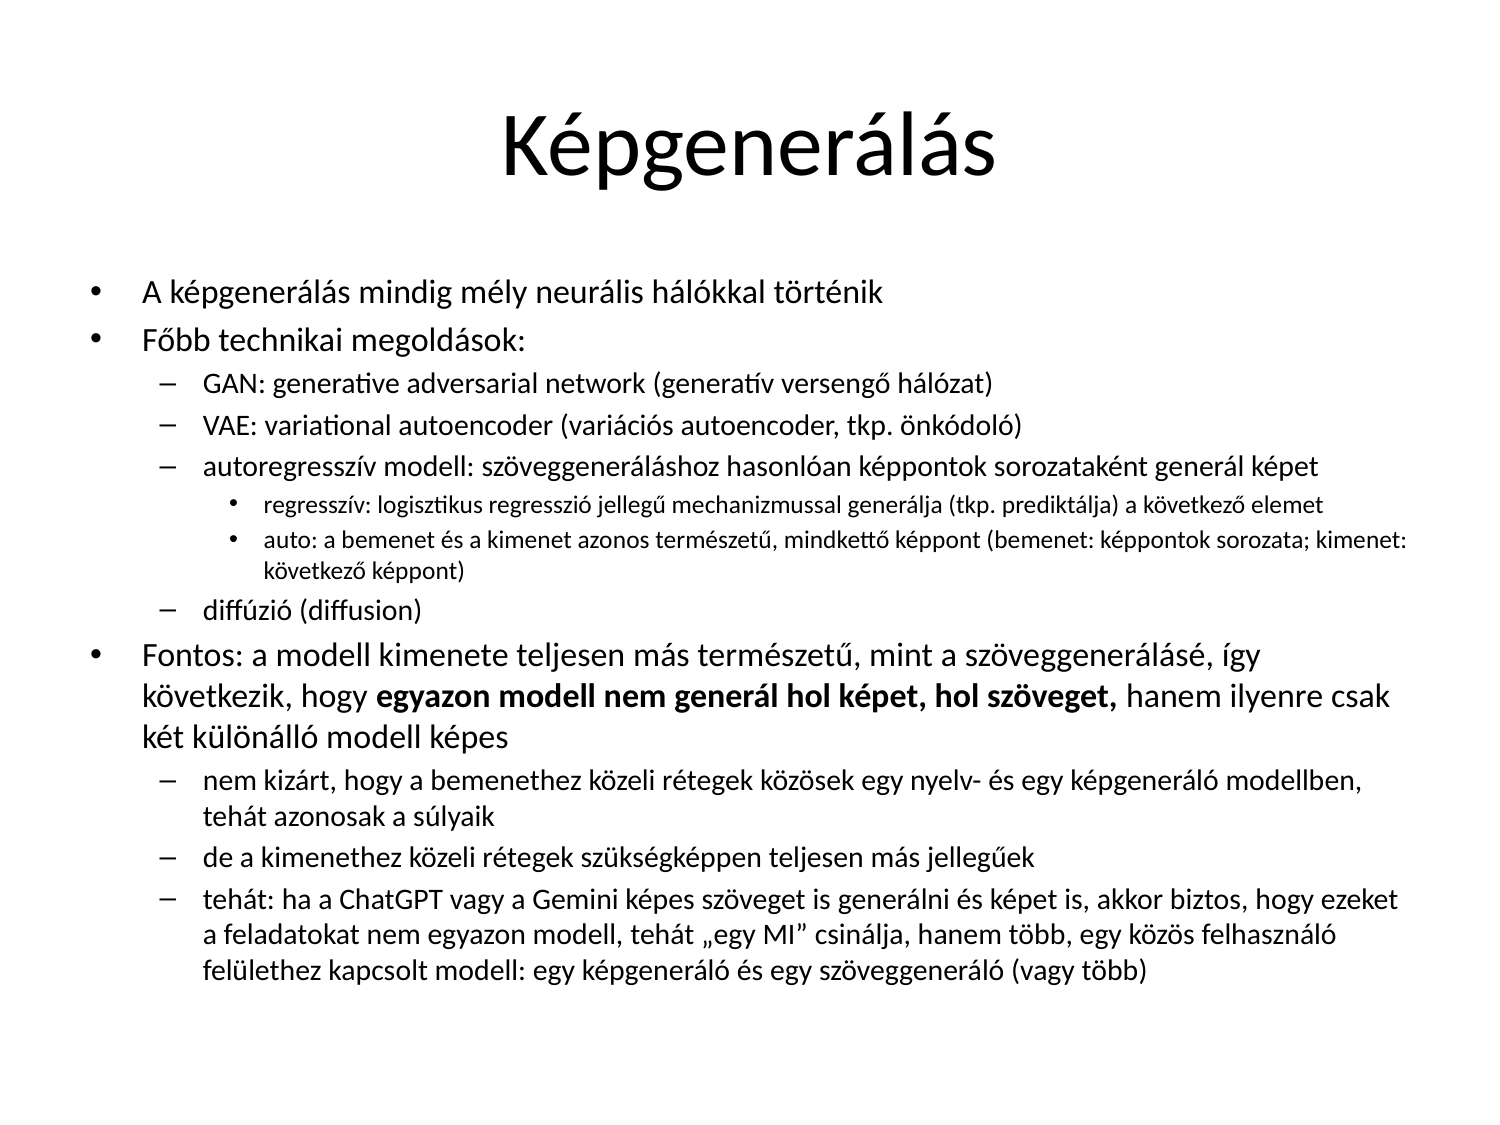

# Képgenerálás
A képgenerálás mindig mély neurális hálókkal történik
Főbb technikai megoldások:
GAN: generative adversarial network (generatív versengő hálózat)
VAE: variational autoencoder (variációs autoencoder, tkp. önkódoló)
autoregresszív modell: szöveggeneráláshoz hasonlóan képpontok sorozataként generál képet
regresszív: logisztikus regresszió jellegű mechanizmussal generálja (tkp. prediktálja) a következő elemet
auto: a bemenet és a kimenet azonos természetű, mindkettő képpont (bemenet: képpontok sorozata; kimenet: következő képpont)
diffúzió (diffusion)
Fontos: a modell kimenete teljesen más természetű, mint a szöveggenerálásé, így következik, hogy egyazon modell nem generál hol képet, hol szöveget, hanem ilyenre csak két különálló modell képes
nem kizárt, hogy a bemenethez közeli rétegek közösek egy nyelv- és egy képgeneráló modellben, tehát azonosak a súlyaik
de a kimenethez közeli rétegek szükségképpen teljesen más jellegűek
tehát: ha a ChatGPT vagy a Gemini képes szöveget is generálni és képet is, akkor biztos, hogy ezeket a feladatokat nem egyazon modell, tehát „egy MI” csinálja, hanem több, egy közös felhasználó felülethez kapcsolt modell: egy képgeneráló és egy szöveggeneráló (vagy több)